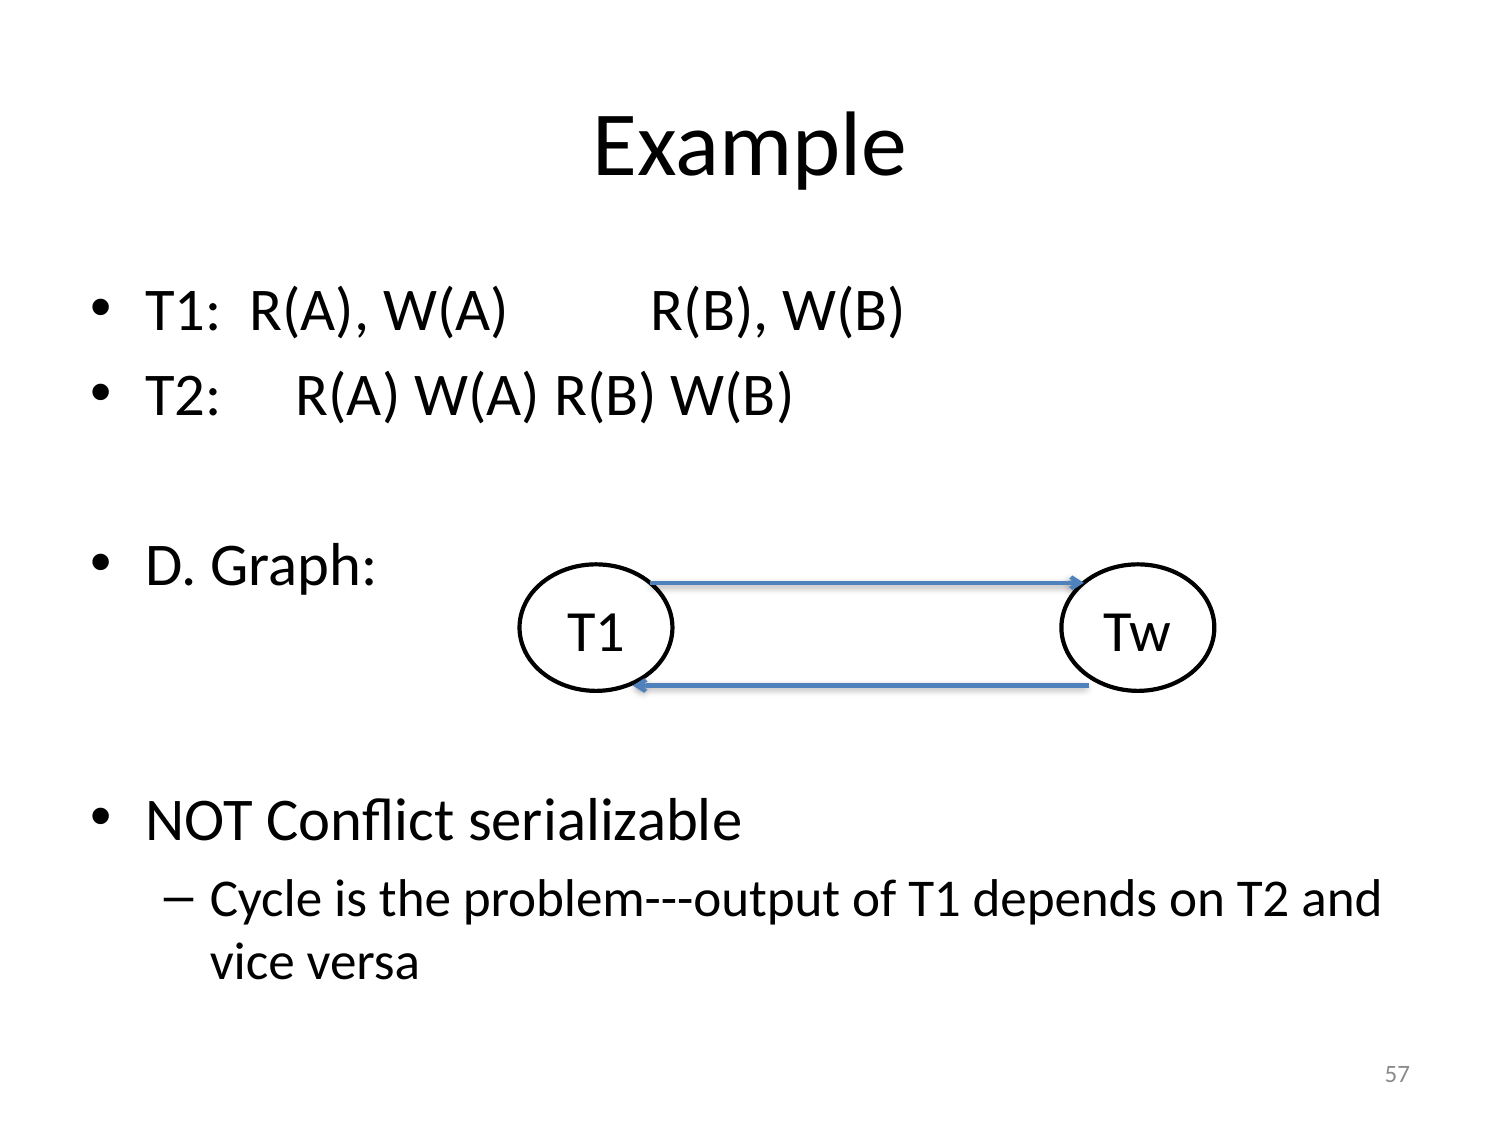

# Example
T1:  R(A), W(A)						       R(B), W(B)
T2:  				 R(A) W(A) R(B) W(B)

D. Graph:

NOT Conflict serializable
Cycle is the problem---output of T1 depends on T2 and vice versa
T1
Tw
57